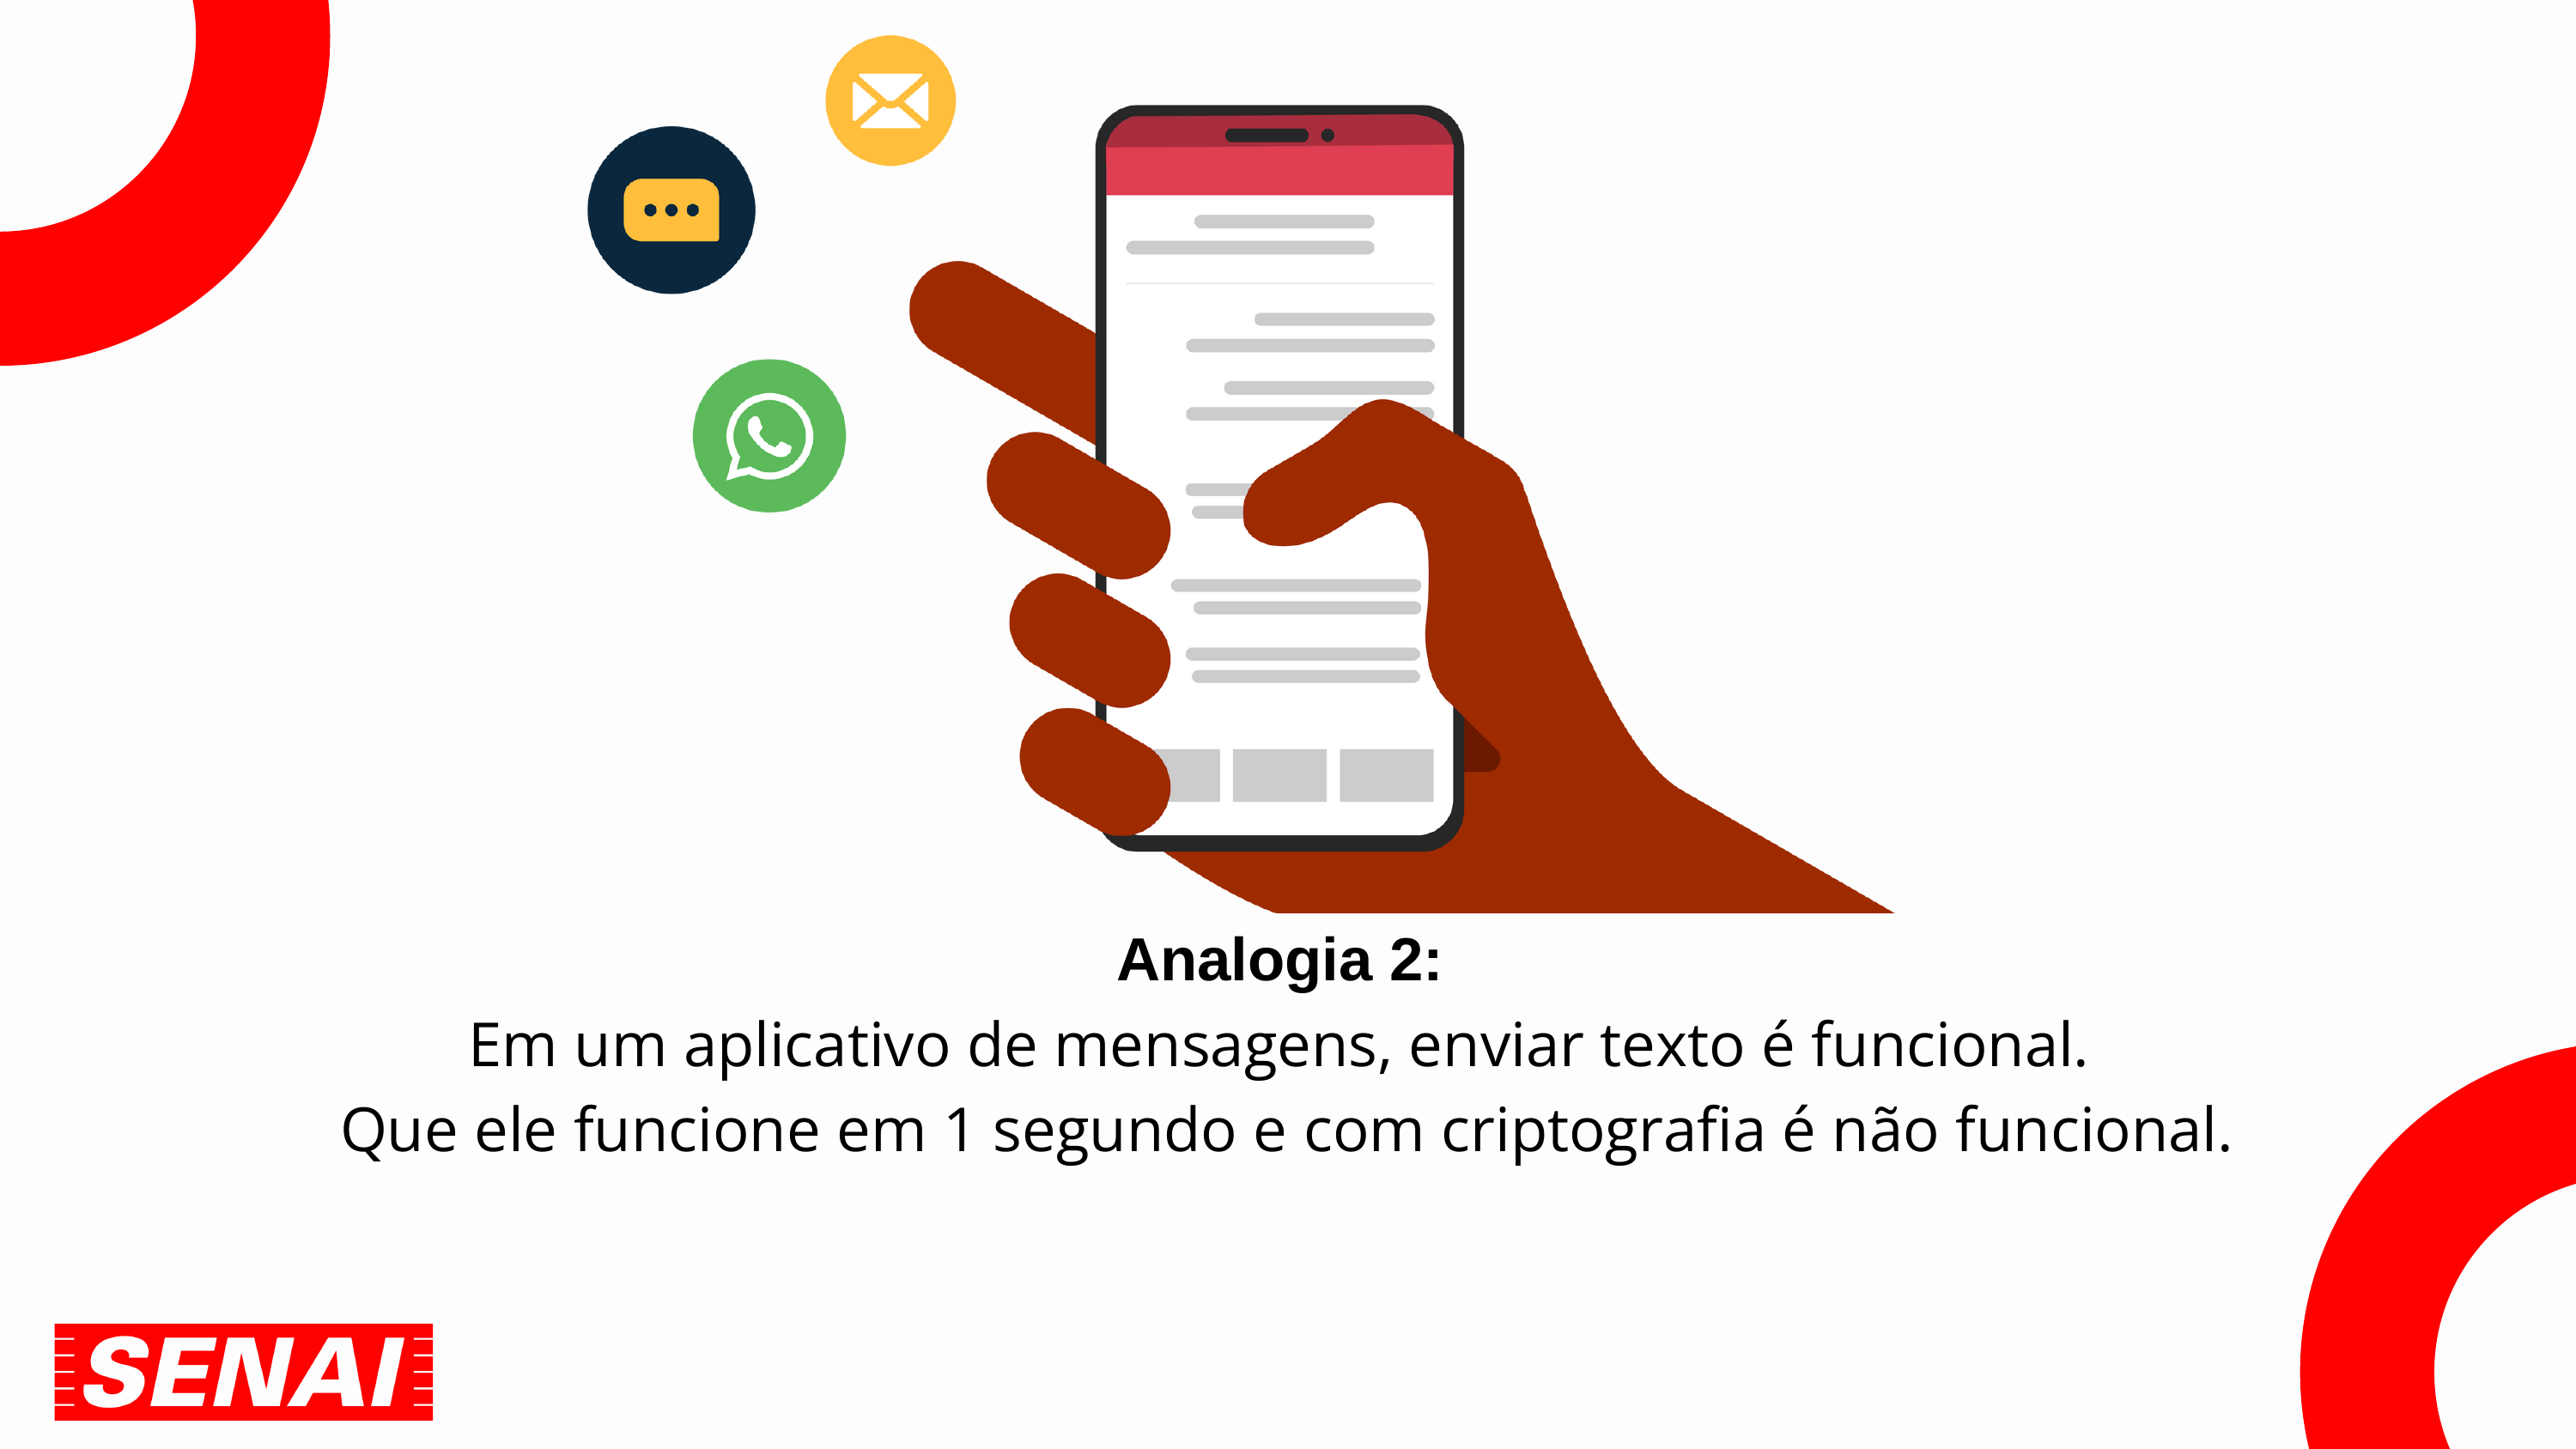

Analogia 2:
Em um aplicativo de mensagens, enviar texto é funcional.
Que ele funcione em 1 segundo e com criptografia é não funcional.